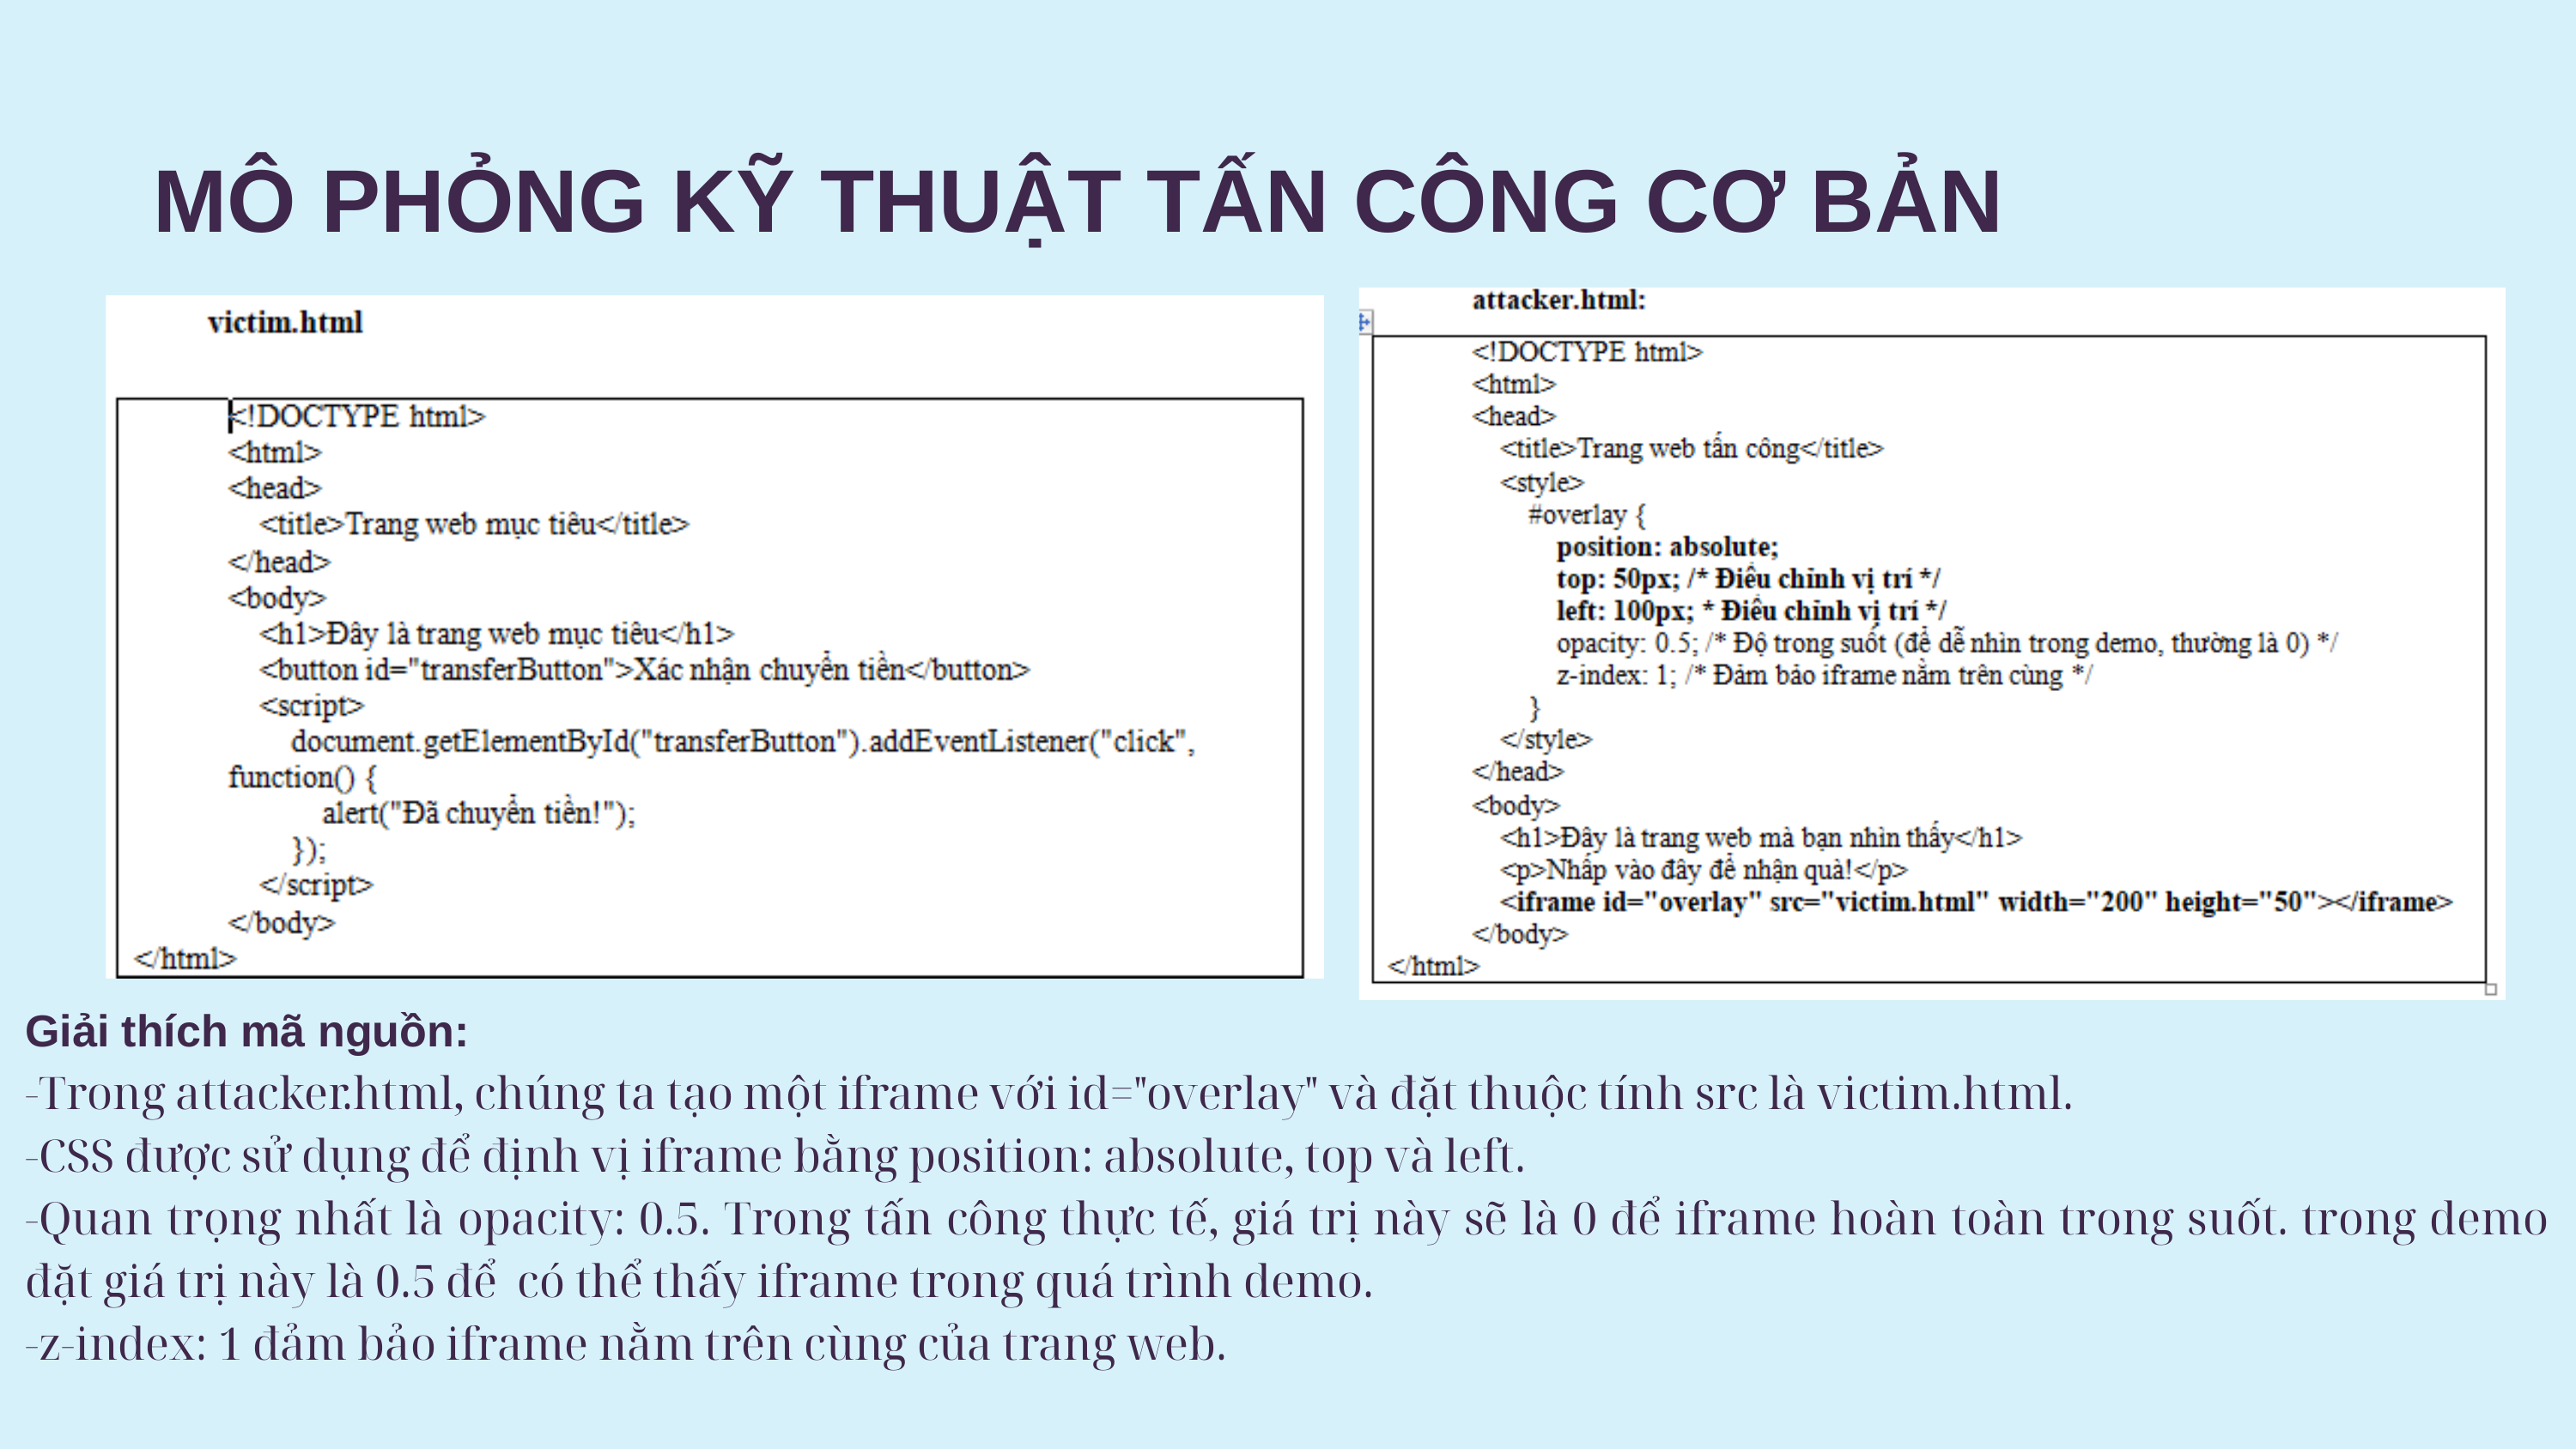

MÔ PHỎNG KỸ THUẬT TẤN CÔNG CƠ BẢN

Giải thích mã nguồn:
-Trong attacker.html, chúng ta tạo một iframe với id="overlay" và đặt thuộc tính src là victim.html.
-CSS được sử dụng để định vị iframe bằng position: absolute, top và left.
-Quan trọng nhất là opacity: 0.5. Trong tấn công thực tế, giá trị này sẽ là 0 để iframe hoàn toàn trong suốt. trong demo đặt giá trị này là 0.5 để  có thể thấy iframe trong quá trình demo.
-z-index: 1 đảm bảo iframe nằm trên cùng của trang web.